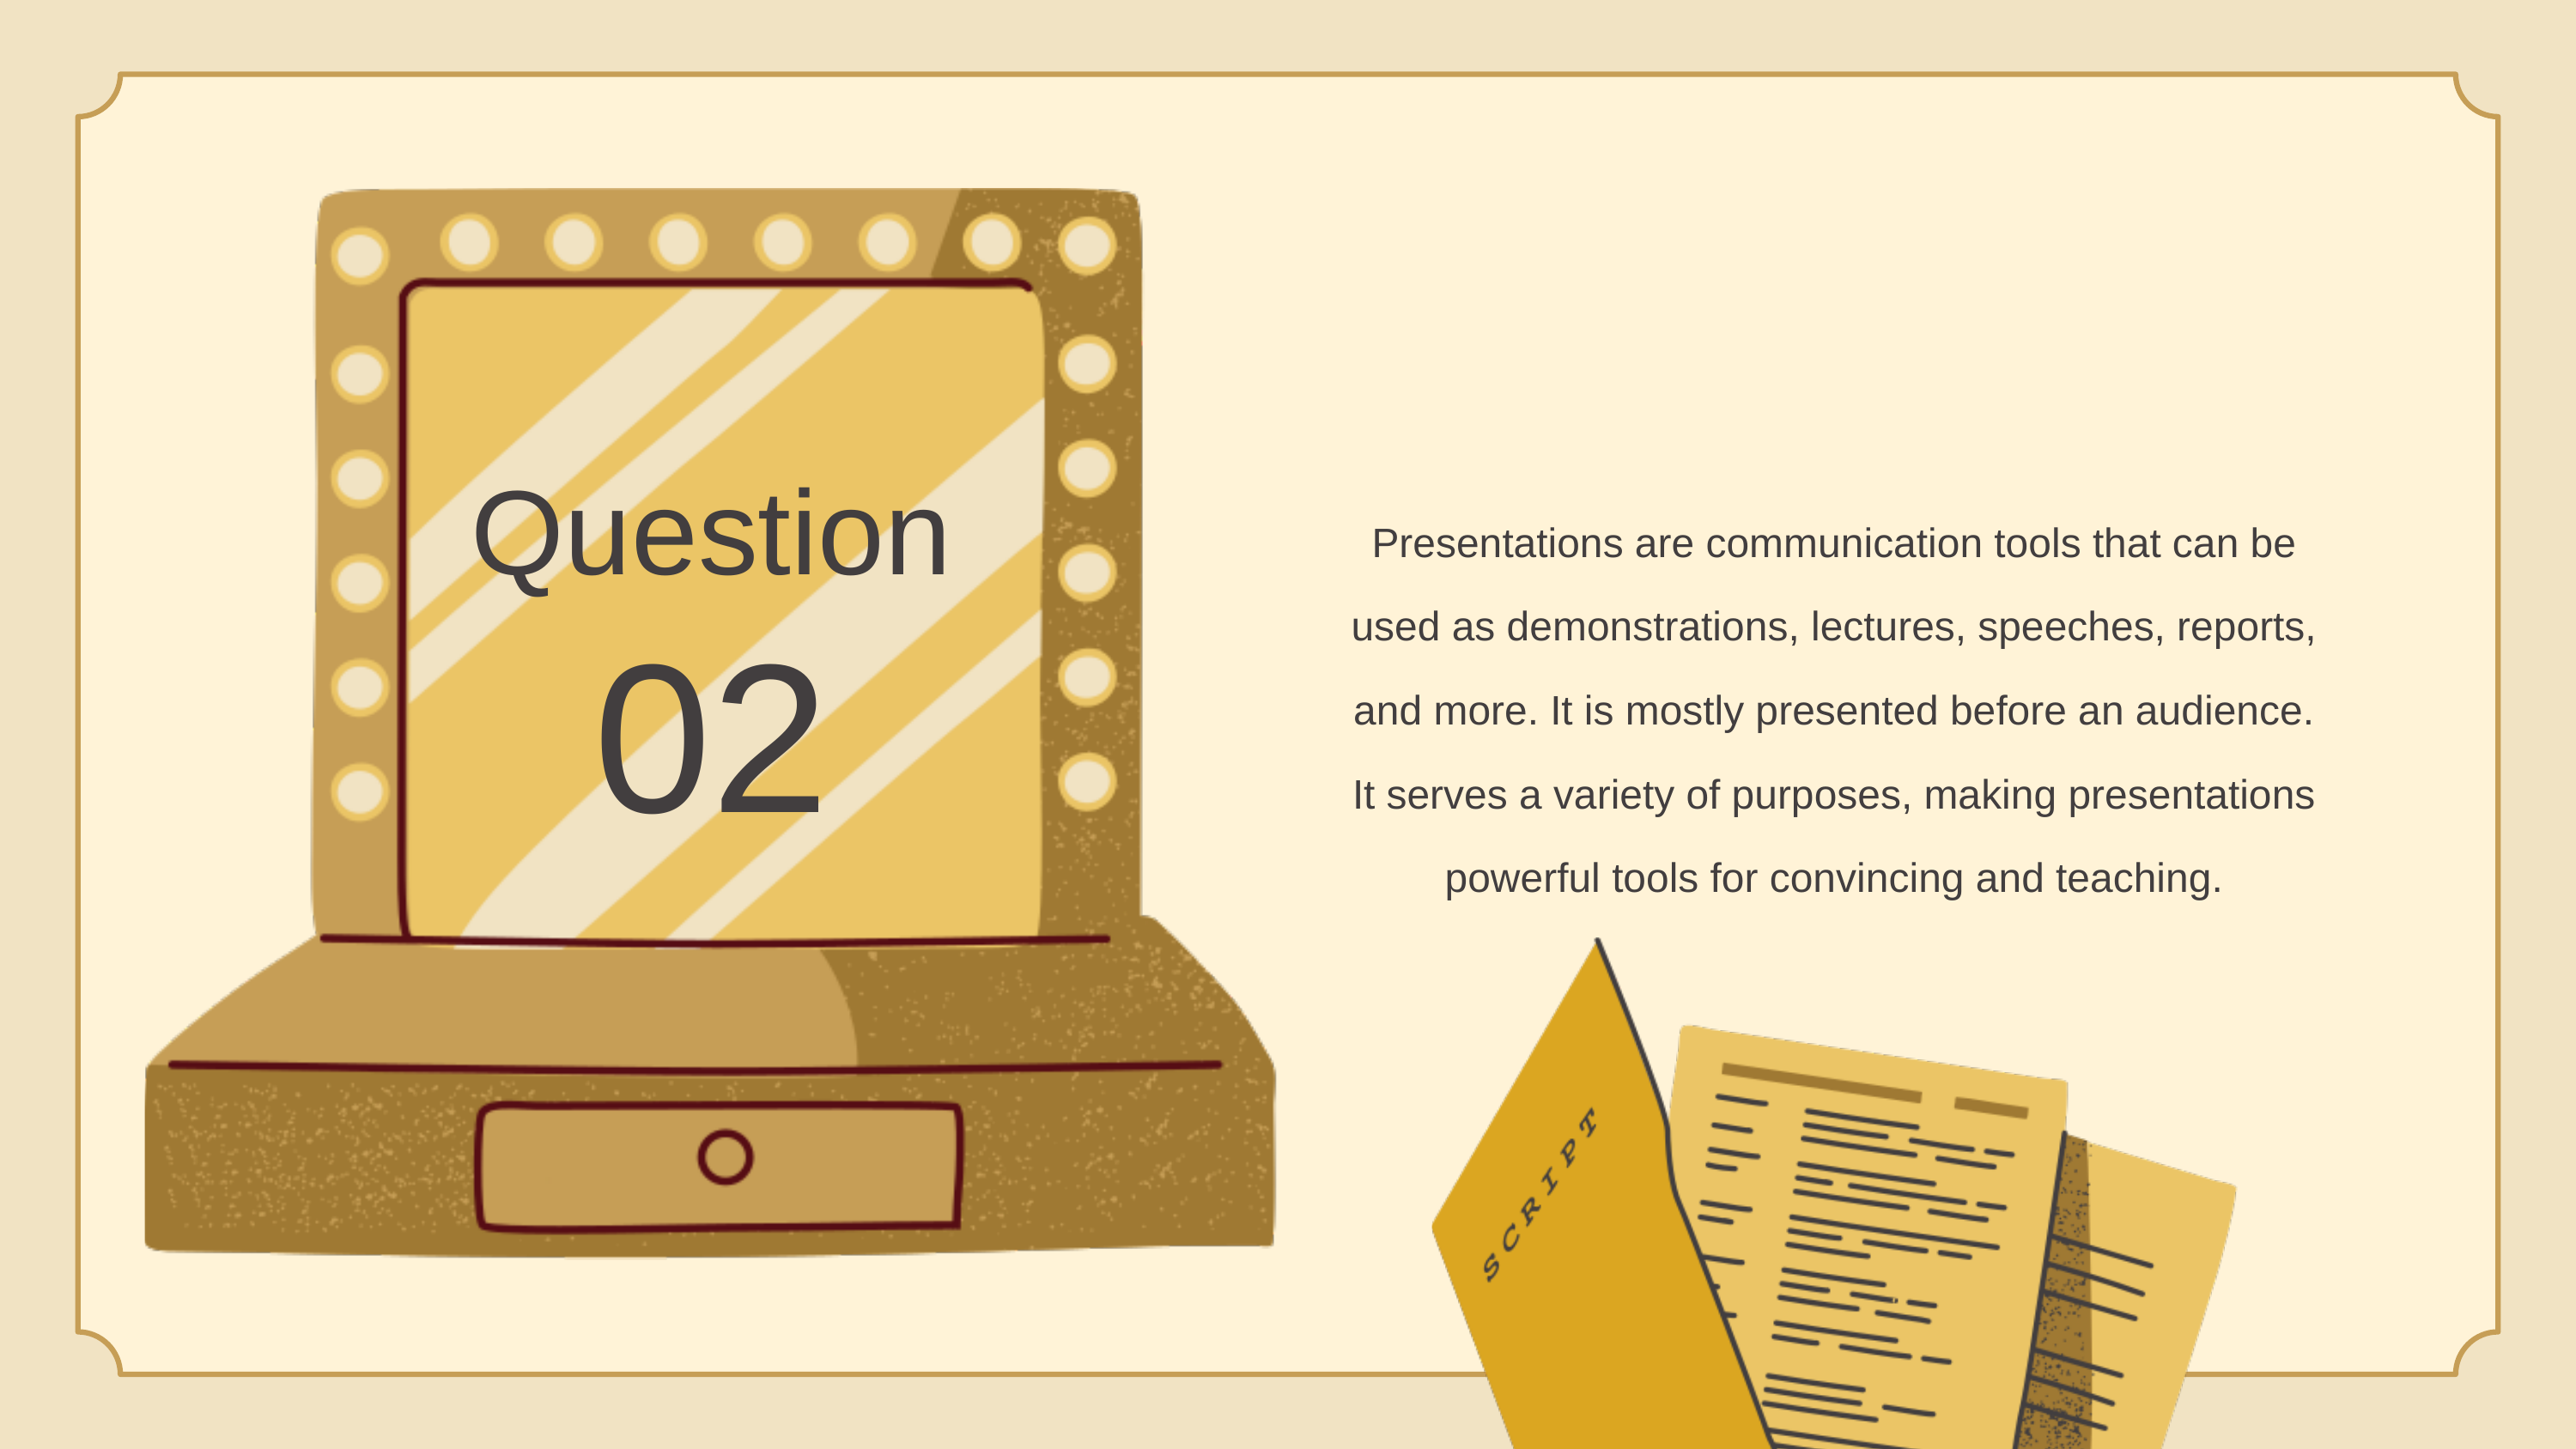

Question
Presentations are communication tools that can be used as demonstrations, lectures, speeches, reports, and more. It is mostly presented before an audience. It serves a variety of purposes, making presentations powerful tools for convincing and teaching.
02